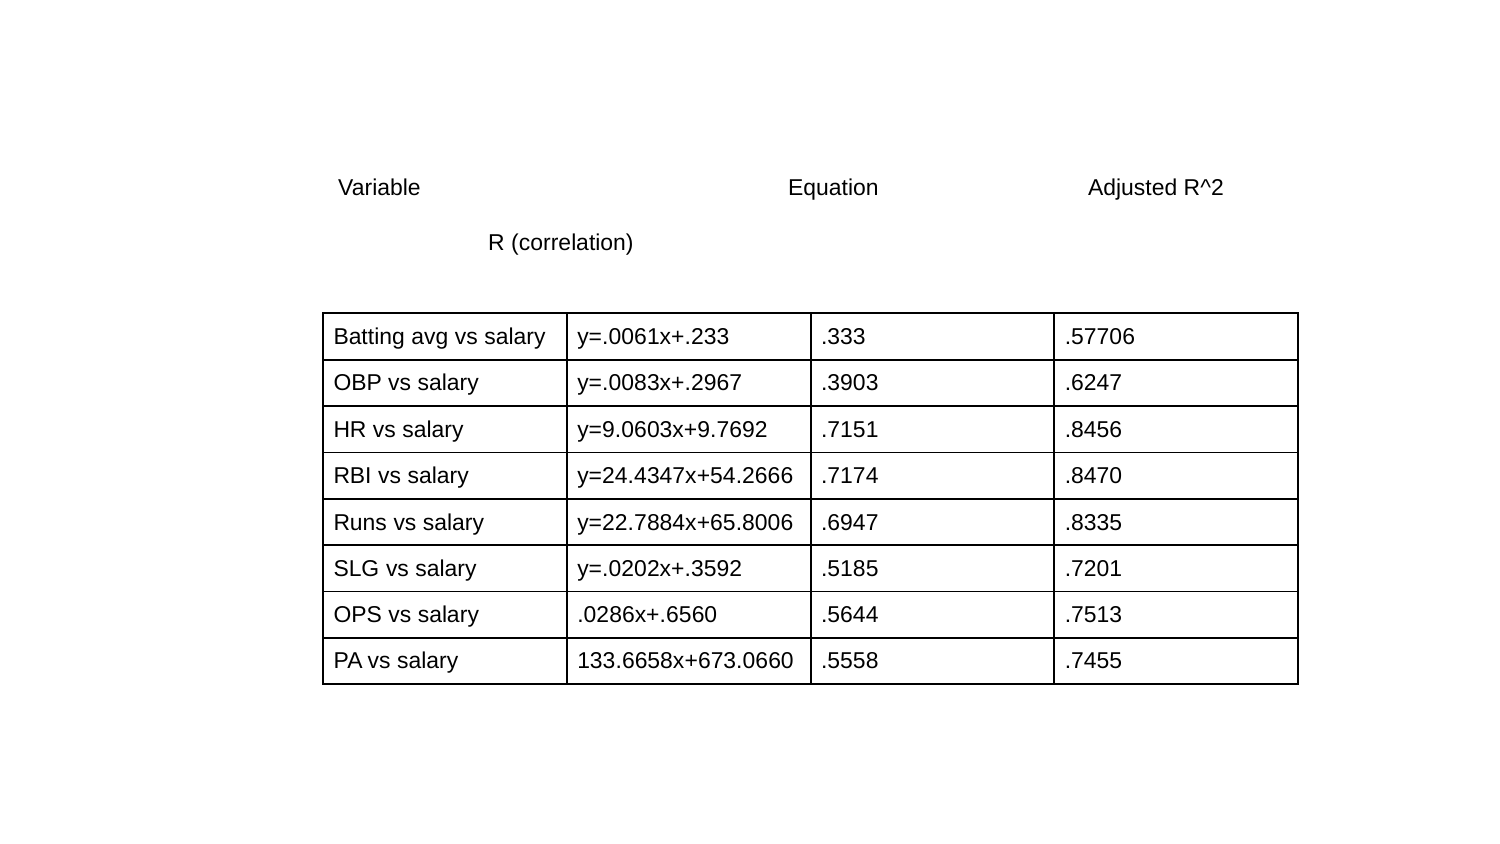

Variable			Equation		Adjusted R^2		R (correlation)
| Batting avg vs salary | y=.0061x+.233 | .333 | .57706 |
| --- | --- | --- | --- |
| OBP vs salary | y=.0083x+.2967 | .3903 | .6247 |
| HR vs salary | y=9.0603x+9.7692 | .7151 | .8456 |
| RBI vs salary | y=24.4347x+54.2666 | .7174 | .8470 |
| Runs vs salary | y=22.7884x+65.8006 | .6947 | .8335 |
| SLG vs salary | y=.0202x+.3592 | .5185 | .7201 |
| OPS vs salary | .0286x+.6560 | .5644 | .7513 |
| PA vs salary | 133.6658x+673.0660 | .5558 | .7455 |